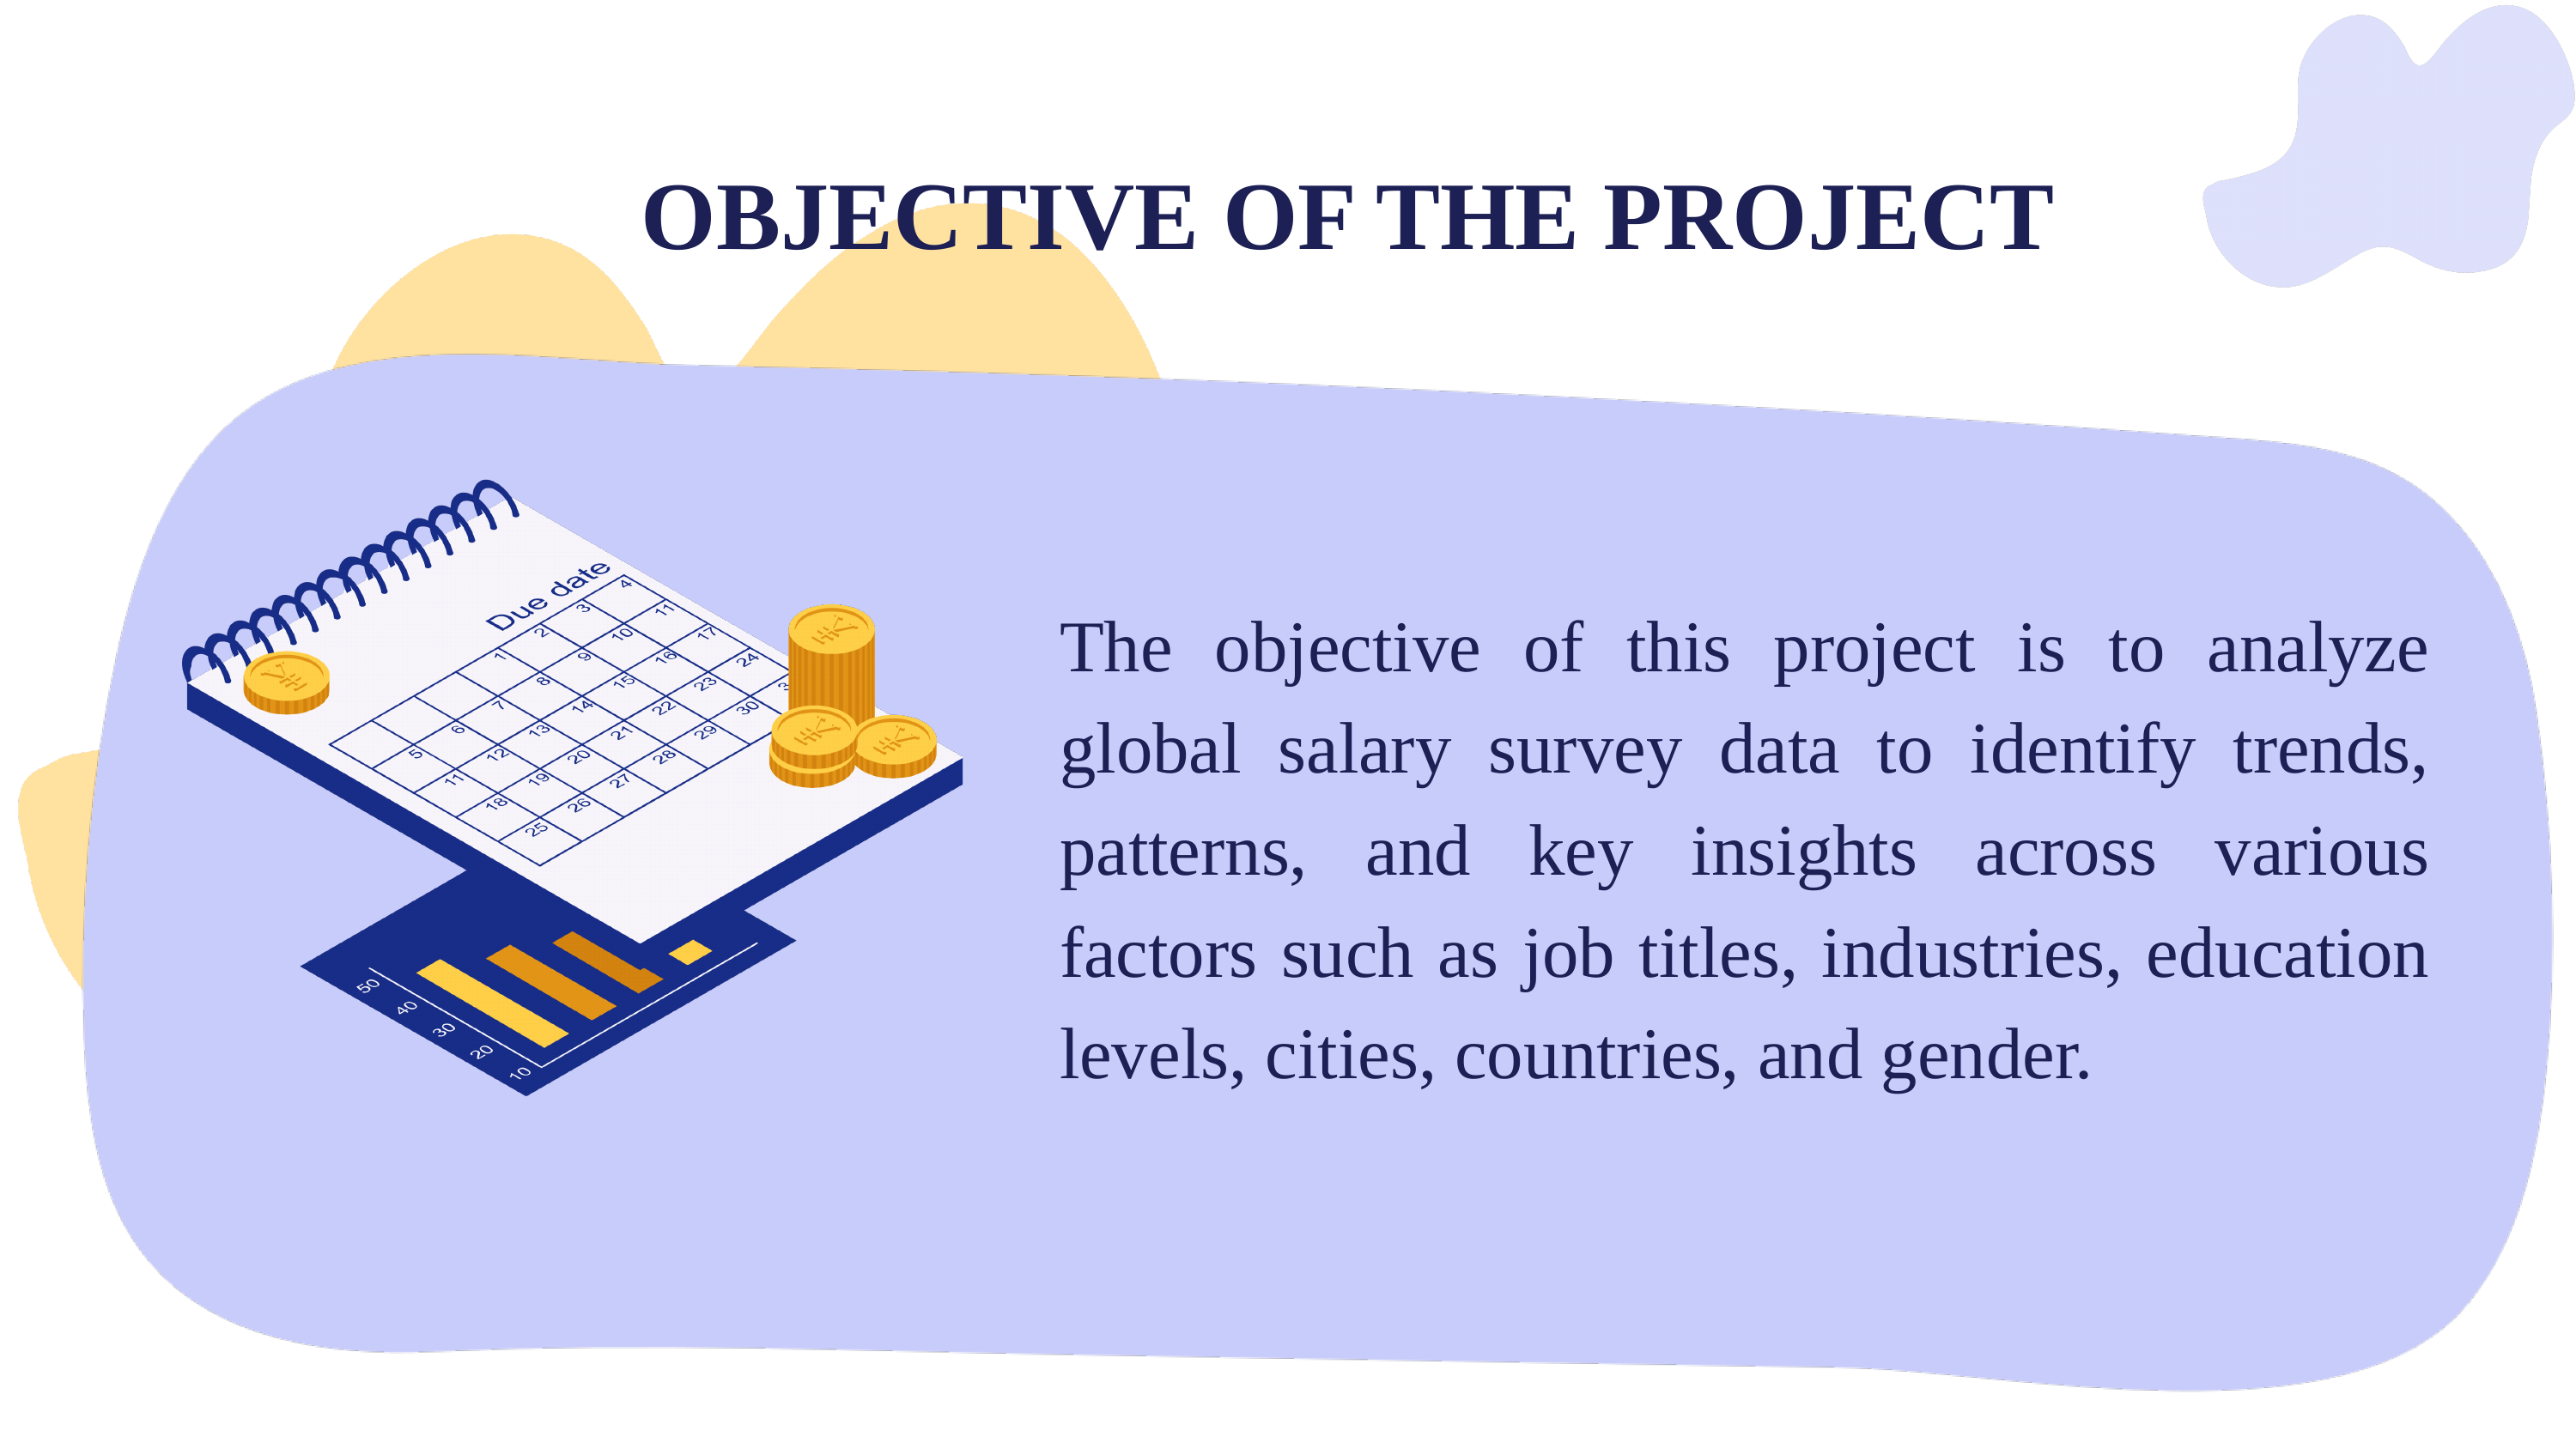

OBJECTIVE OF THE PROJECT

The objective of this project is to analyze global salary survey data to identify trends, patterns, and key insights across various factors such as job titles, industries, education levels, cities, countries, and gender.